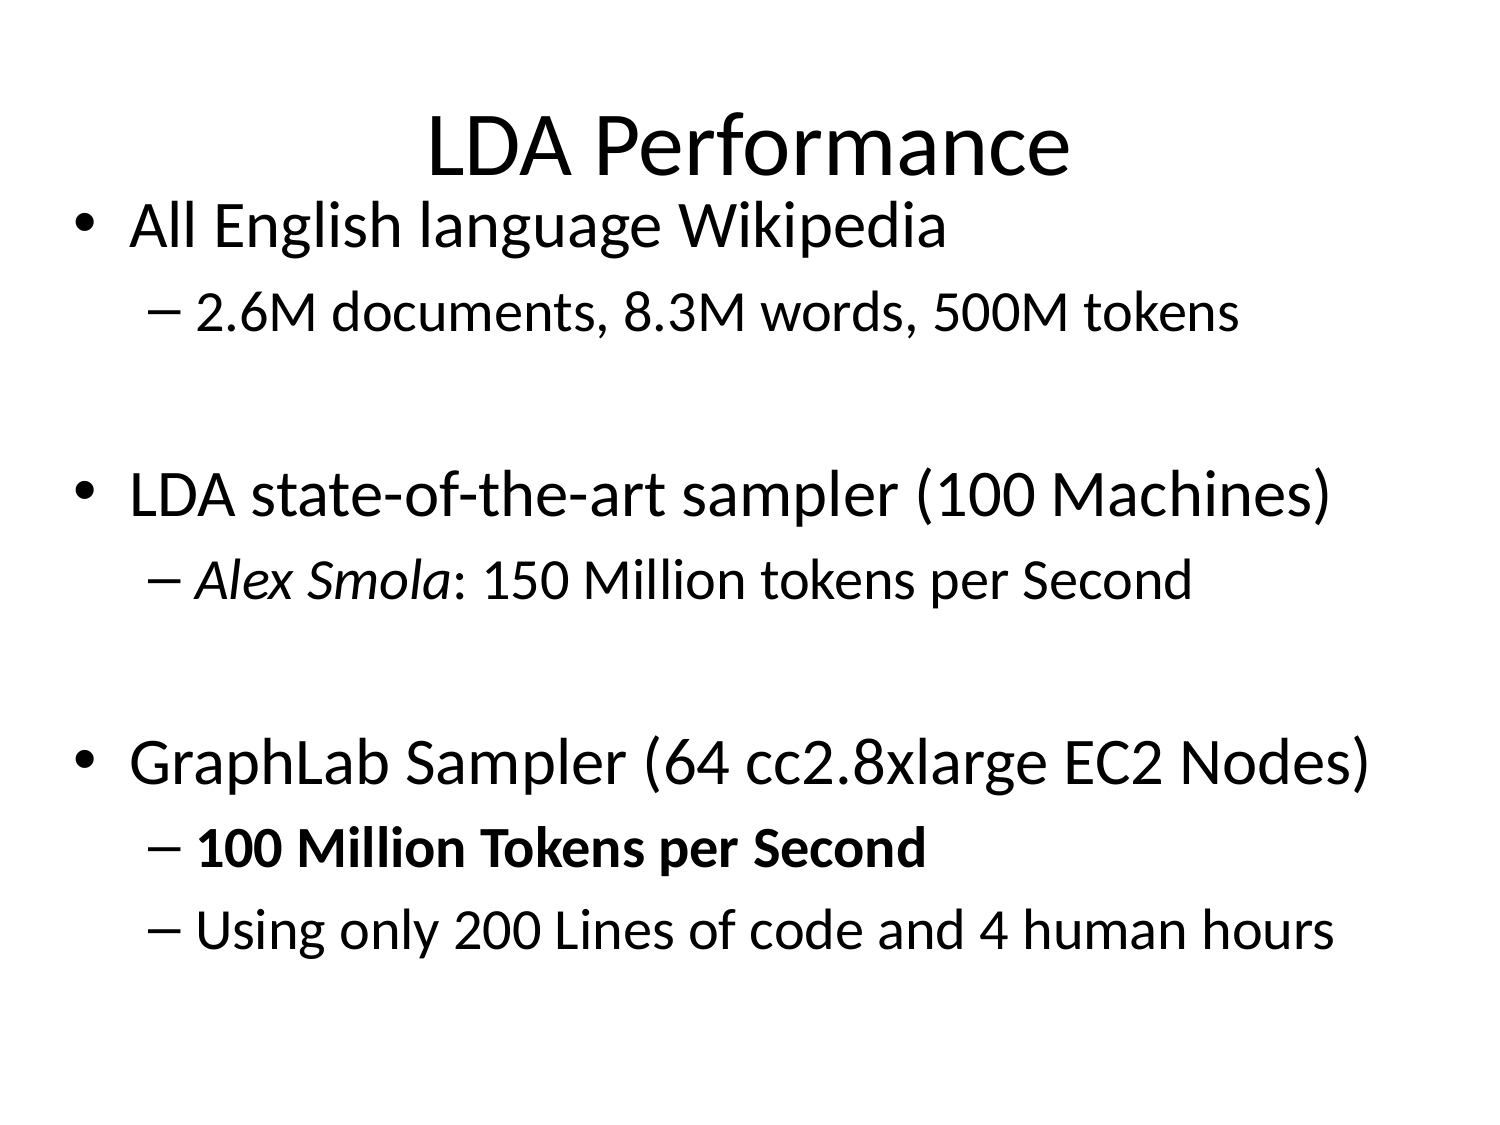

# LDA Performance
All English language Wikipedia
2.6M documents, 8.3M words, 500M tokens

LDA state-of-the-art sampler (100 Machines)
Alex Smola: 150 Million tokens per Second

GraphLab Sampler (64 cc2.8xlarge EC2 Nodes)
100 Million Tokens per Second
Using only 200 Lines of code and 4 human hours